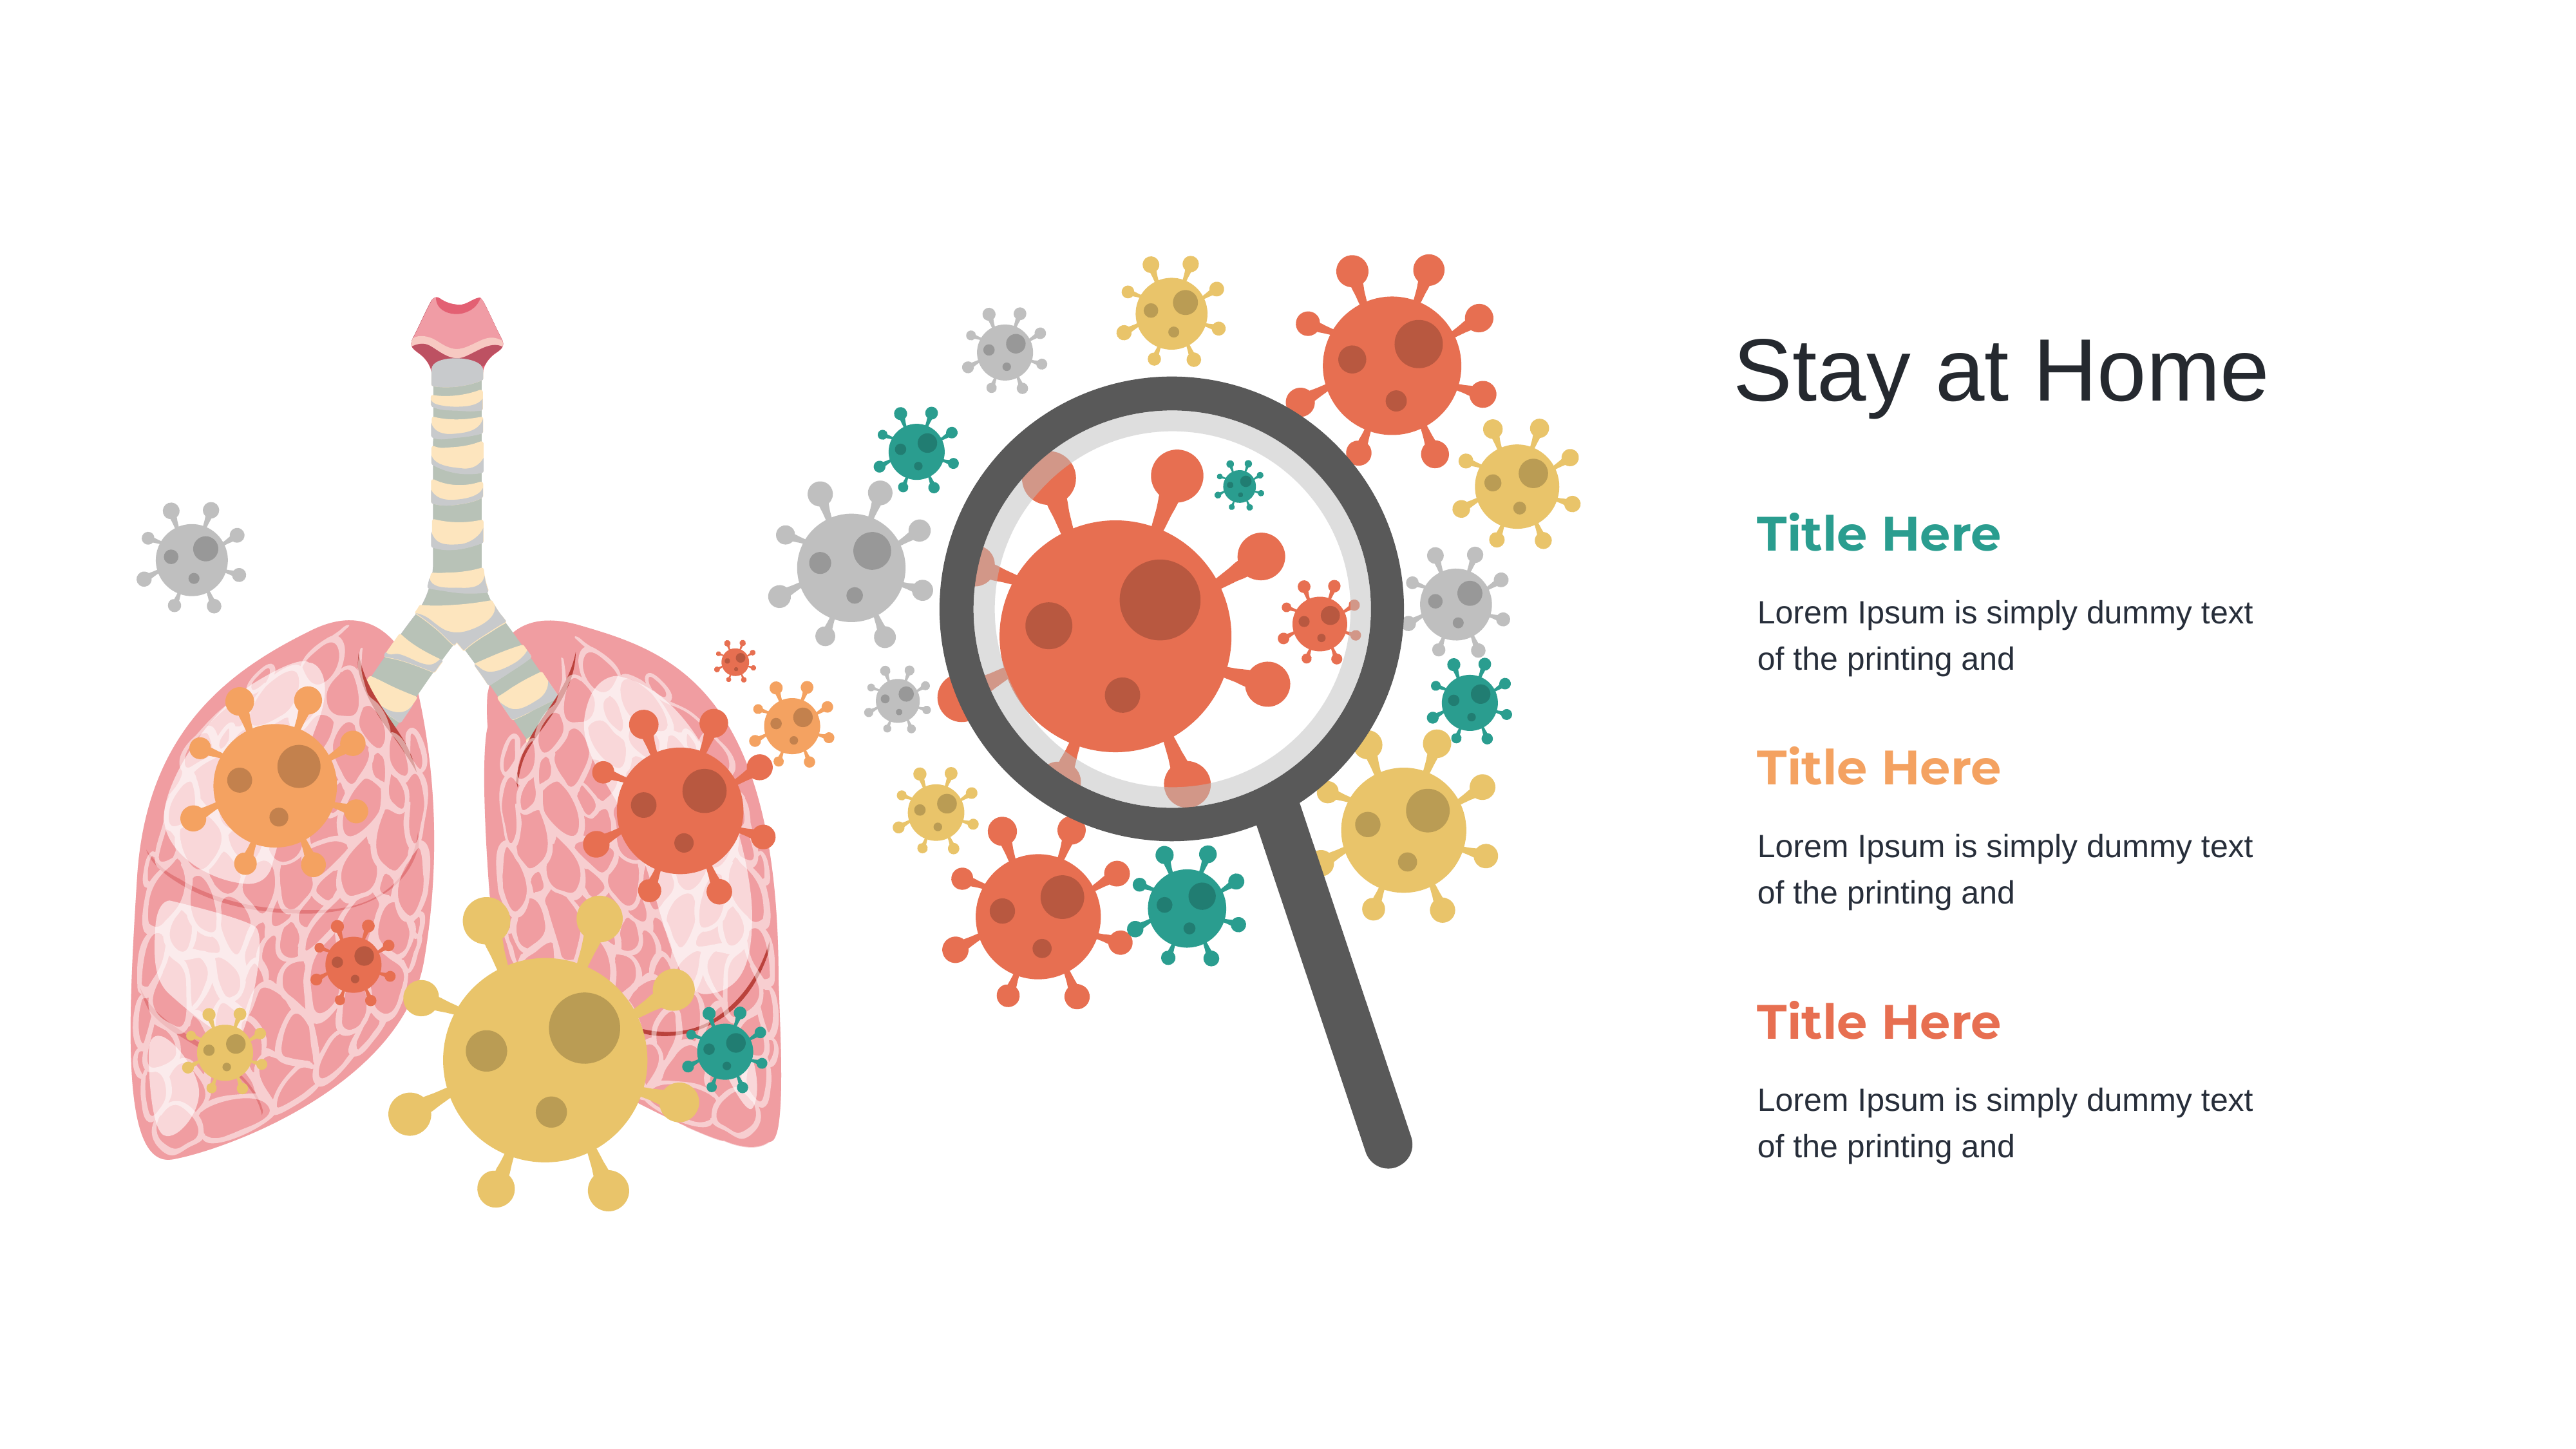

Stay at Home
Title Here
Lorem Ipsum is simply dummy text of the printing and
Title Here
Lorem Ipsum is simply dummy text of the printing and
Title Here
Lorem Ipsum is simply dummy text of the printing and